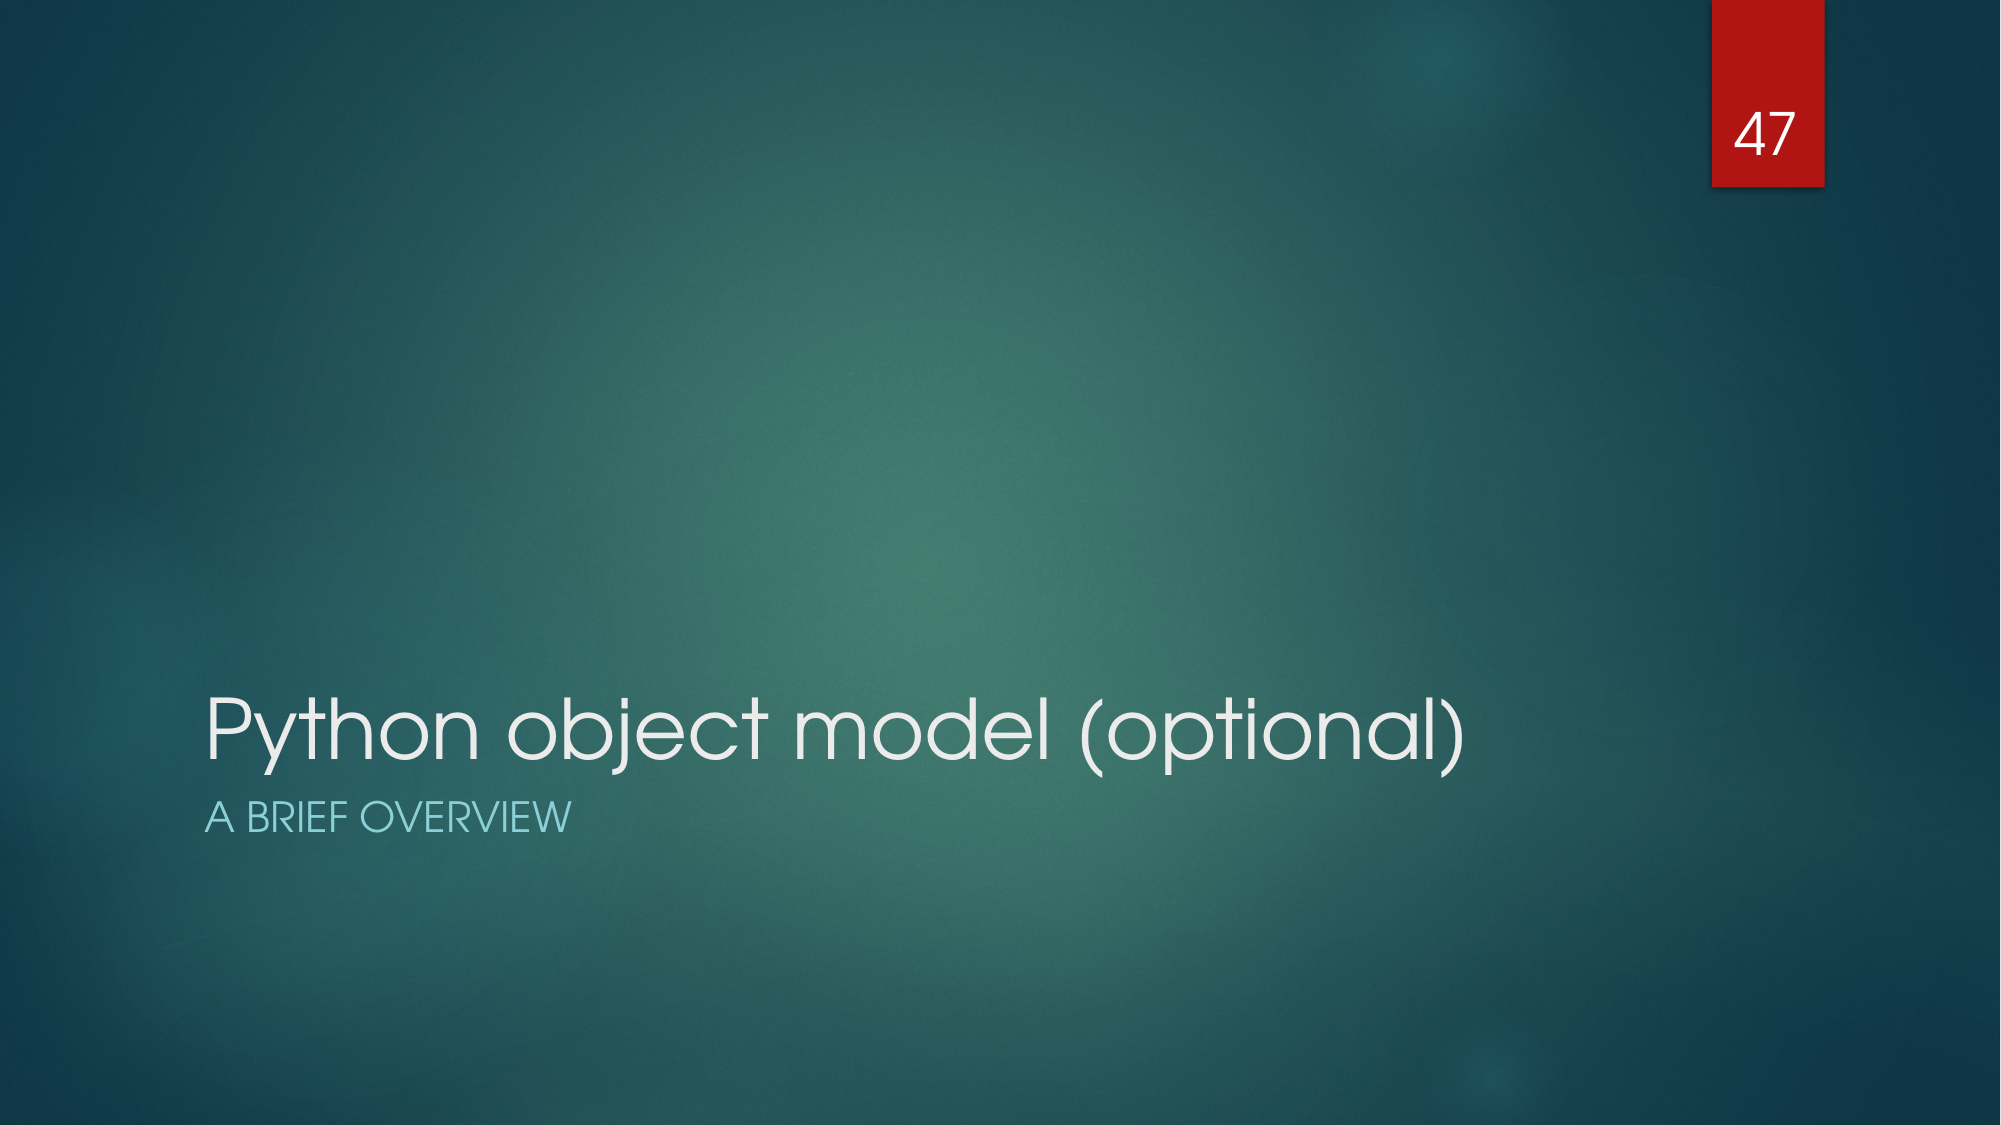

47
# Python object model (optional)
a brief overvieW